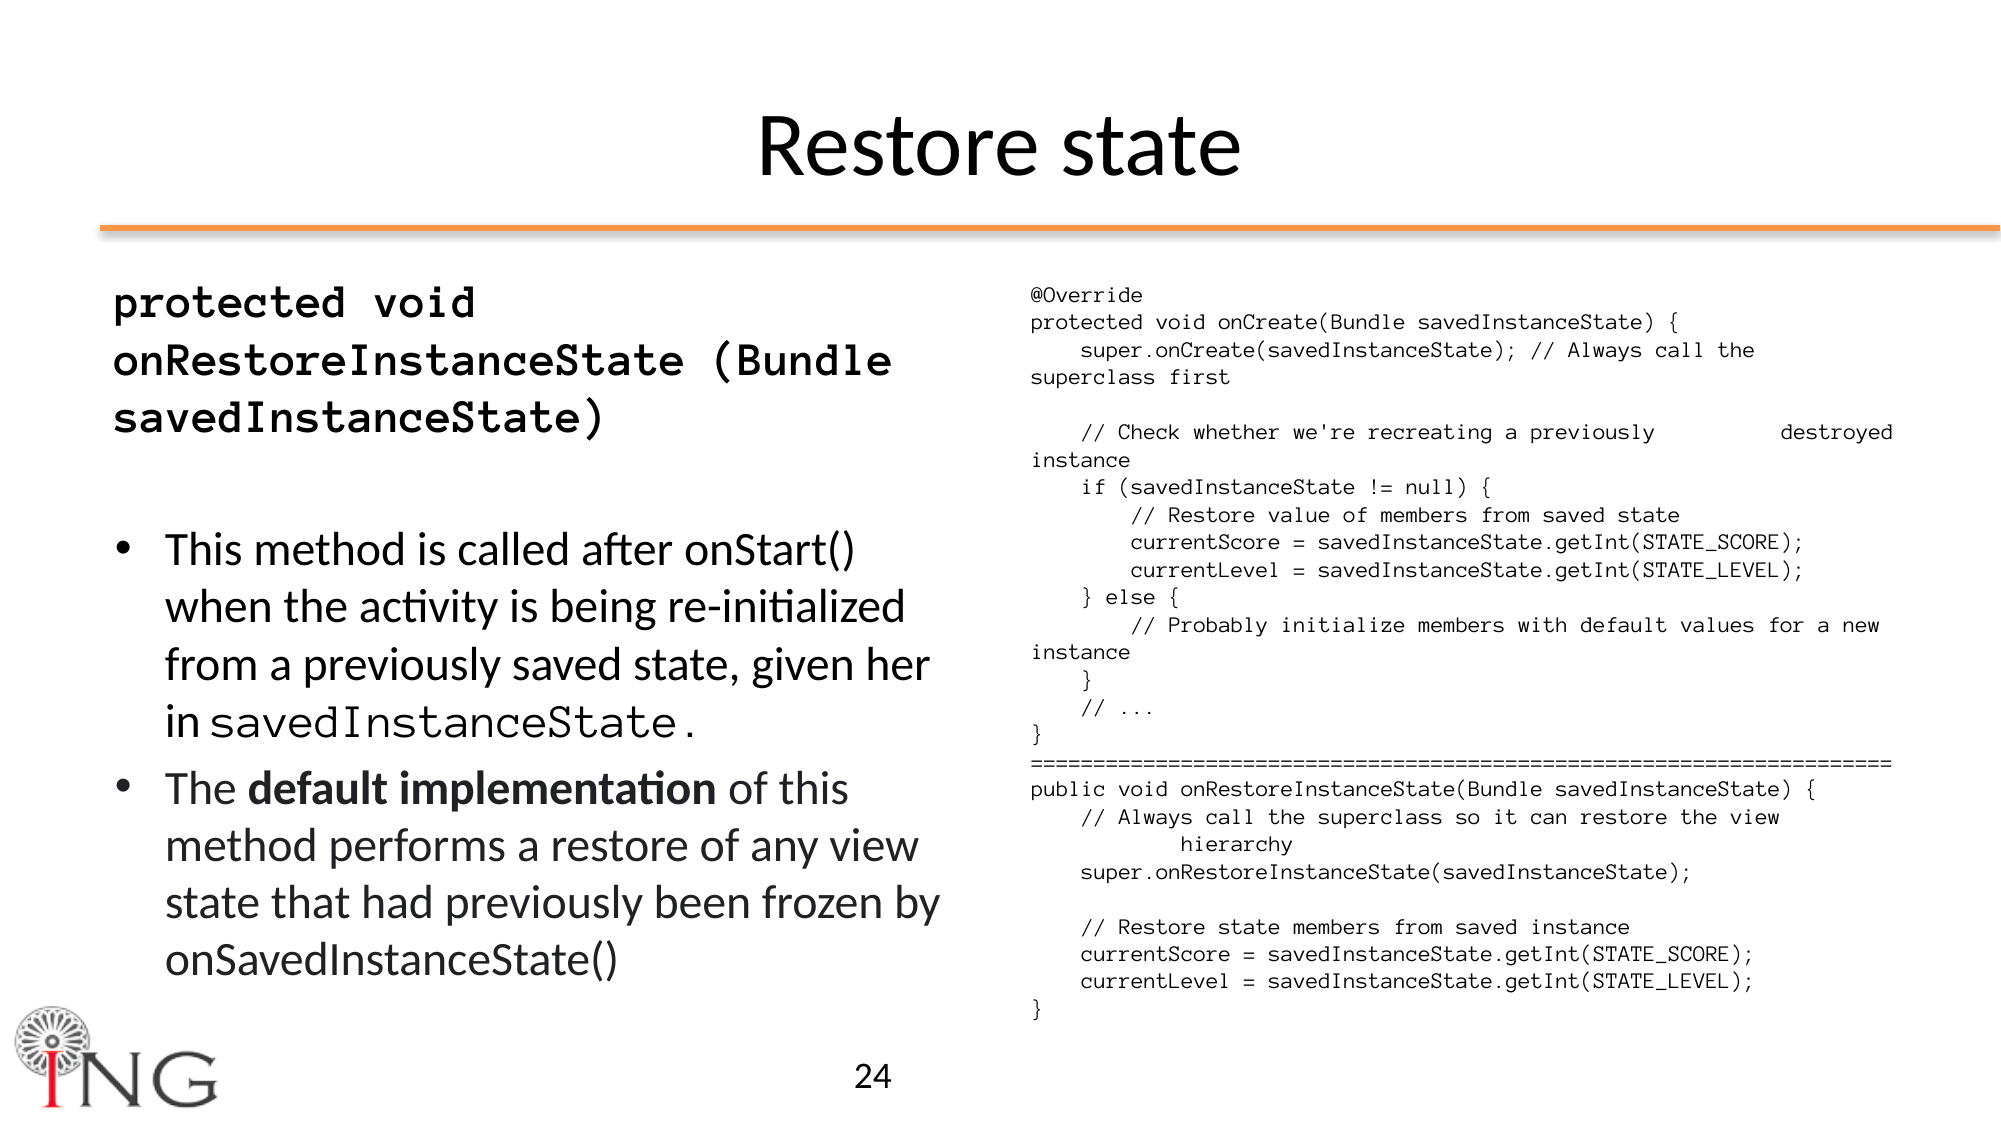

# Restore state
@Override
protected void onCreate(Bundle savedInstanceState) {
    super.onCreate(savedInstanceState); // Always call the 	superclass first
    // Check whether we're recreating a previously 	destroyed instance
    if (savedInstanceState != null) {
        // Restore value of members from saved state
        currentScore = savedInstanceState.getInt(STATE_SCORE);
        currentLevel = savedInstanceState.getInt(STATE_LEVEL);
    } else {
        // Probably initialize members with default values for a new instance
    }
    // ...
}
=====================================================================
public void onRestoreInstanceState(Bundle savedInstanceState) {
    // Always call the superclass so it can restore the view 	hierarchy
    super.onRestoreInstanceState(savedInstanceState);
    // Restore state members from saved instance
    currentScore = savedInstanceState.getInt(STATE_SCORE);
    currentLevel = savedInstanceState.getInt(STATE_LEVEL);
}
protected void onRestoreInstanceState (Bundle savedInstanceState)

This method is called after onStart() when the activity is being re-initialized from a previously saved state, given her in savedInstanceState.
The default implementation of this method performs a restore of any view state that had previously been frozen by onSavedInstanceState()
24